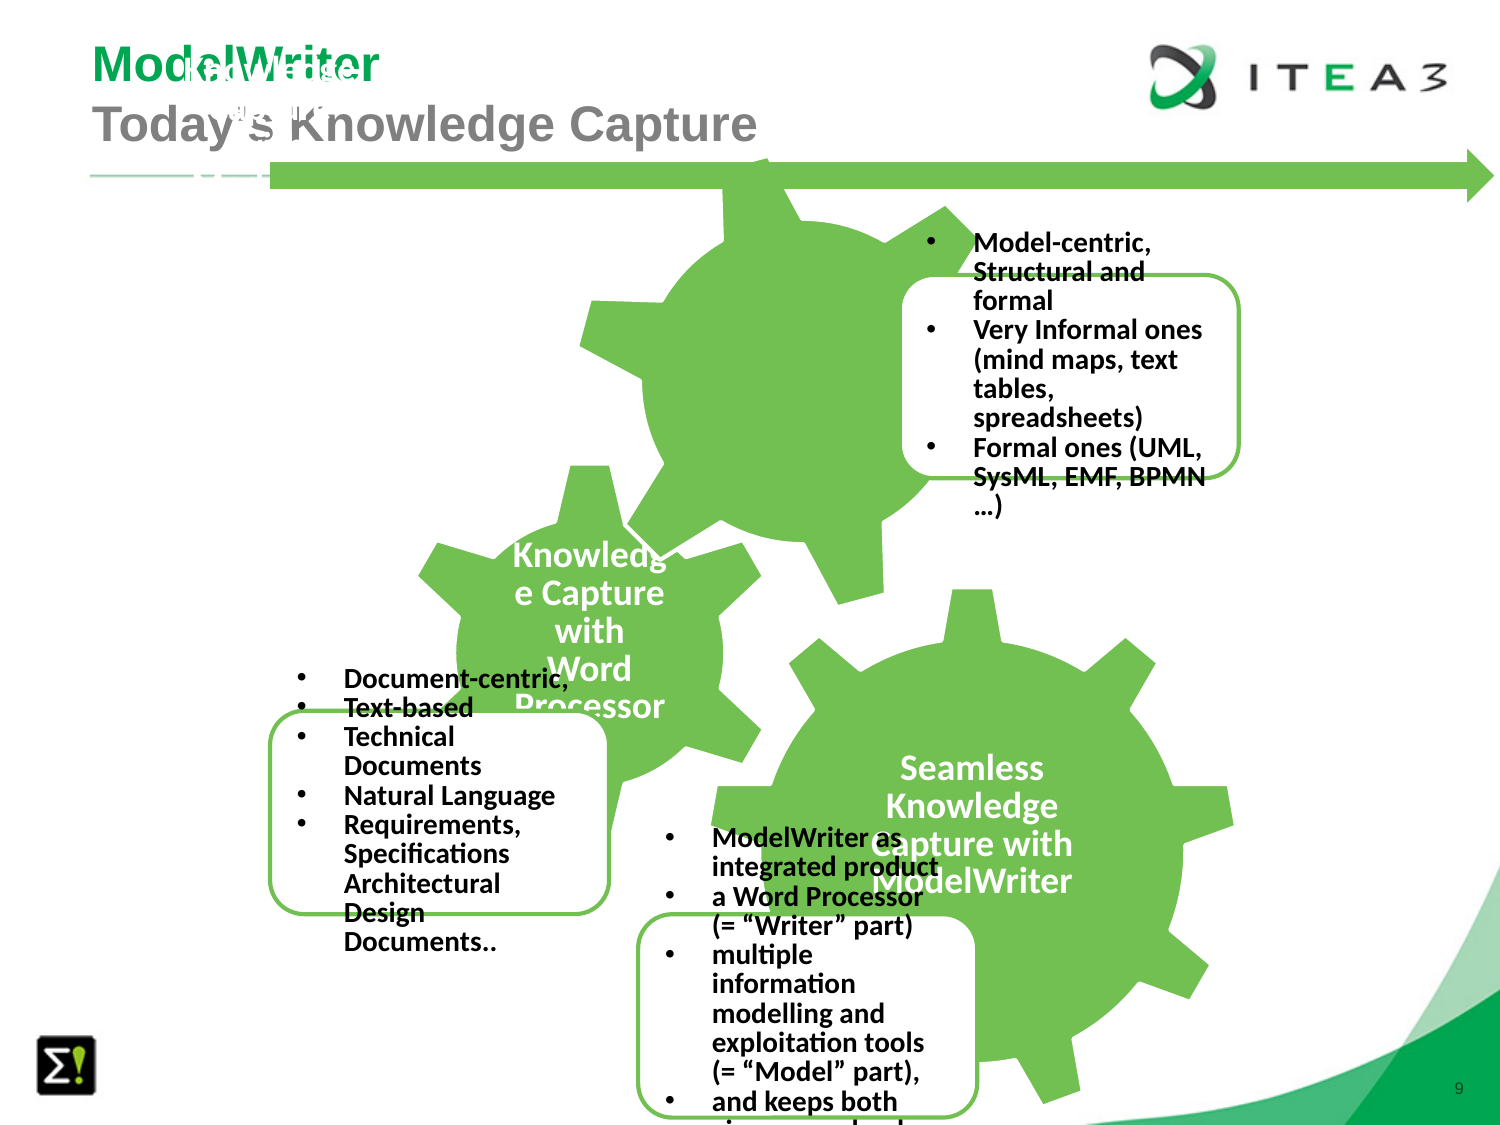

# ModelWriter Today’s Knowledge Capture
Document-centric,
Model-centric, Structural and formal
Natural Language
multiple information modelling and exploitation tools (= “Model” part),
Requirements, Specifications Architectural Design Documents..
Very Informal ones (mind maps, text tables, spreadsheets)
Formal ones (UML, SysML, EMF, BPMN …)
Text-based
a Word Processor (= “Writer” part)